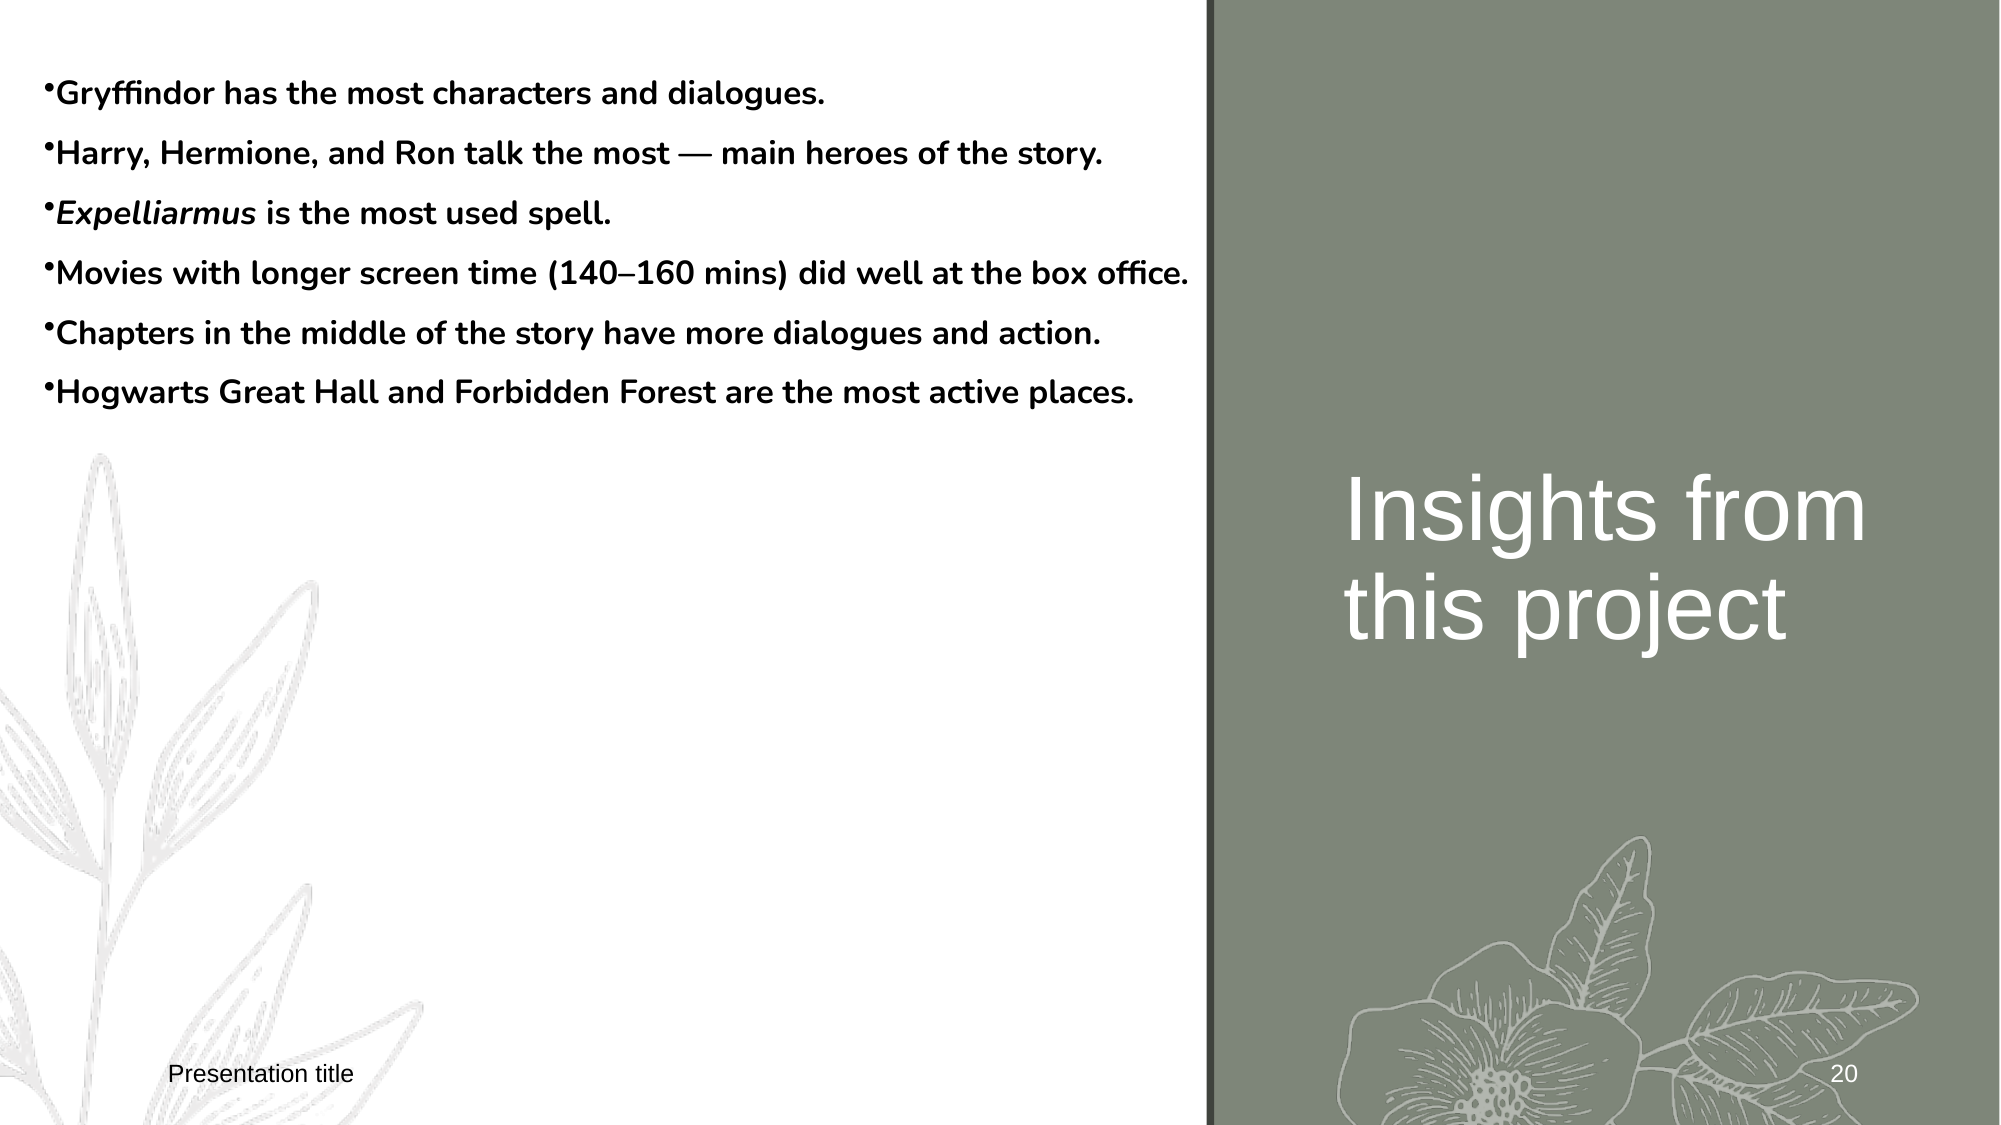

Gryffindor has the most characters and dialogues.
Harry, Hermione, and Ron talk the most — main heroes of the story.
Expelliarmus is the most used spell.
Movies with longer screen time (140–160 mins) did well at the box office.
Chapters in the middle of the story have more dialogues and action.
Hogwarts Great Hall and Forbidden Forest are the most active places.
# Insights from this project

Presentation title
20